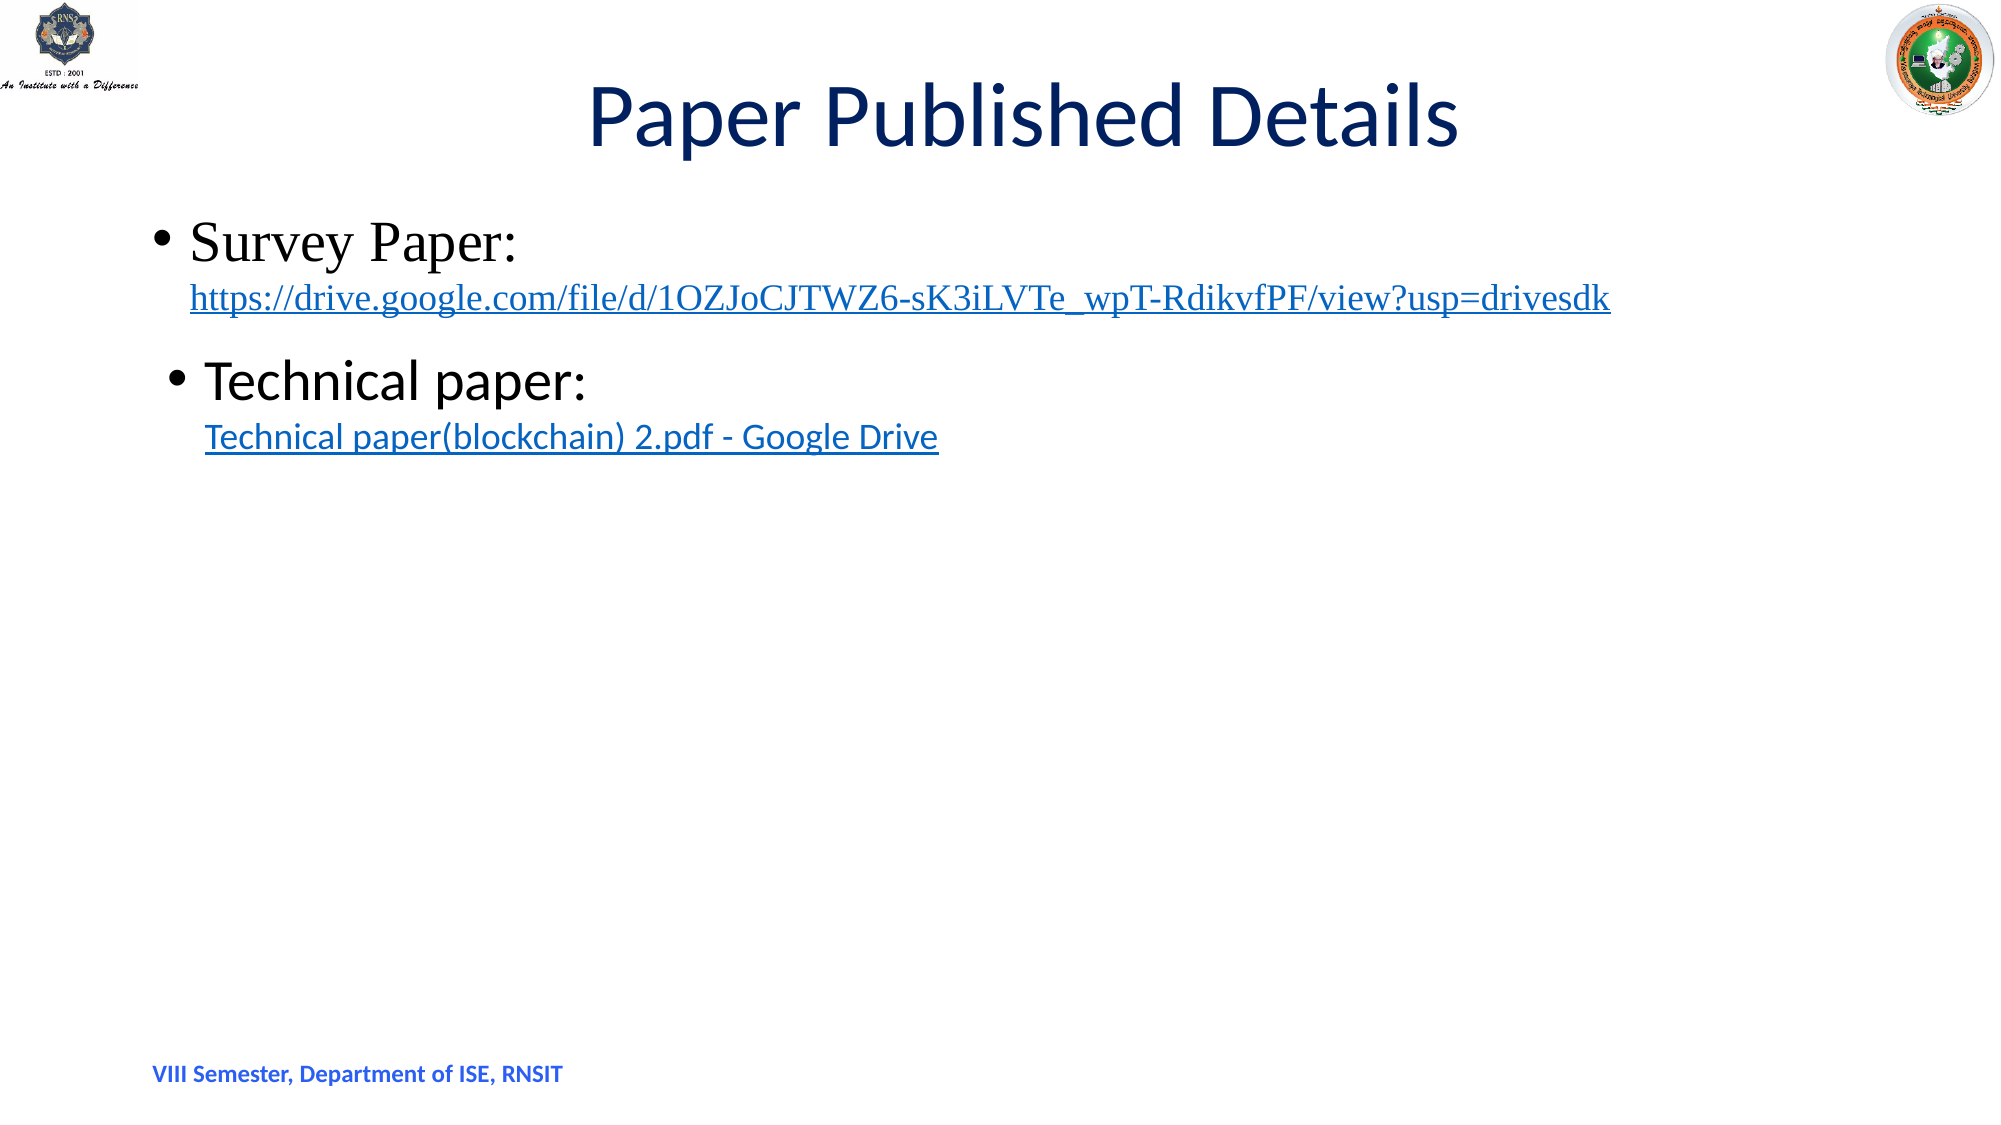

# Paper Published Details
Survey Paper: https://drive.google.com/file/d/1OZJoCJTWZ6-sK3iLVTe_wpT-RdikvfPF/view?usp=drivesdk
Technical paper: Technical paper(blockchain) 2.pdf - Google Drive

VIII Semester, Department of ISE, RNSIT